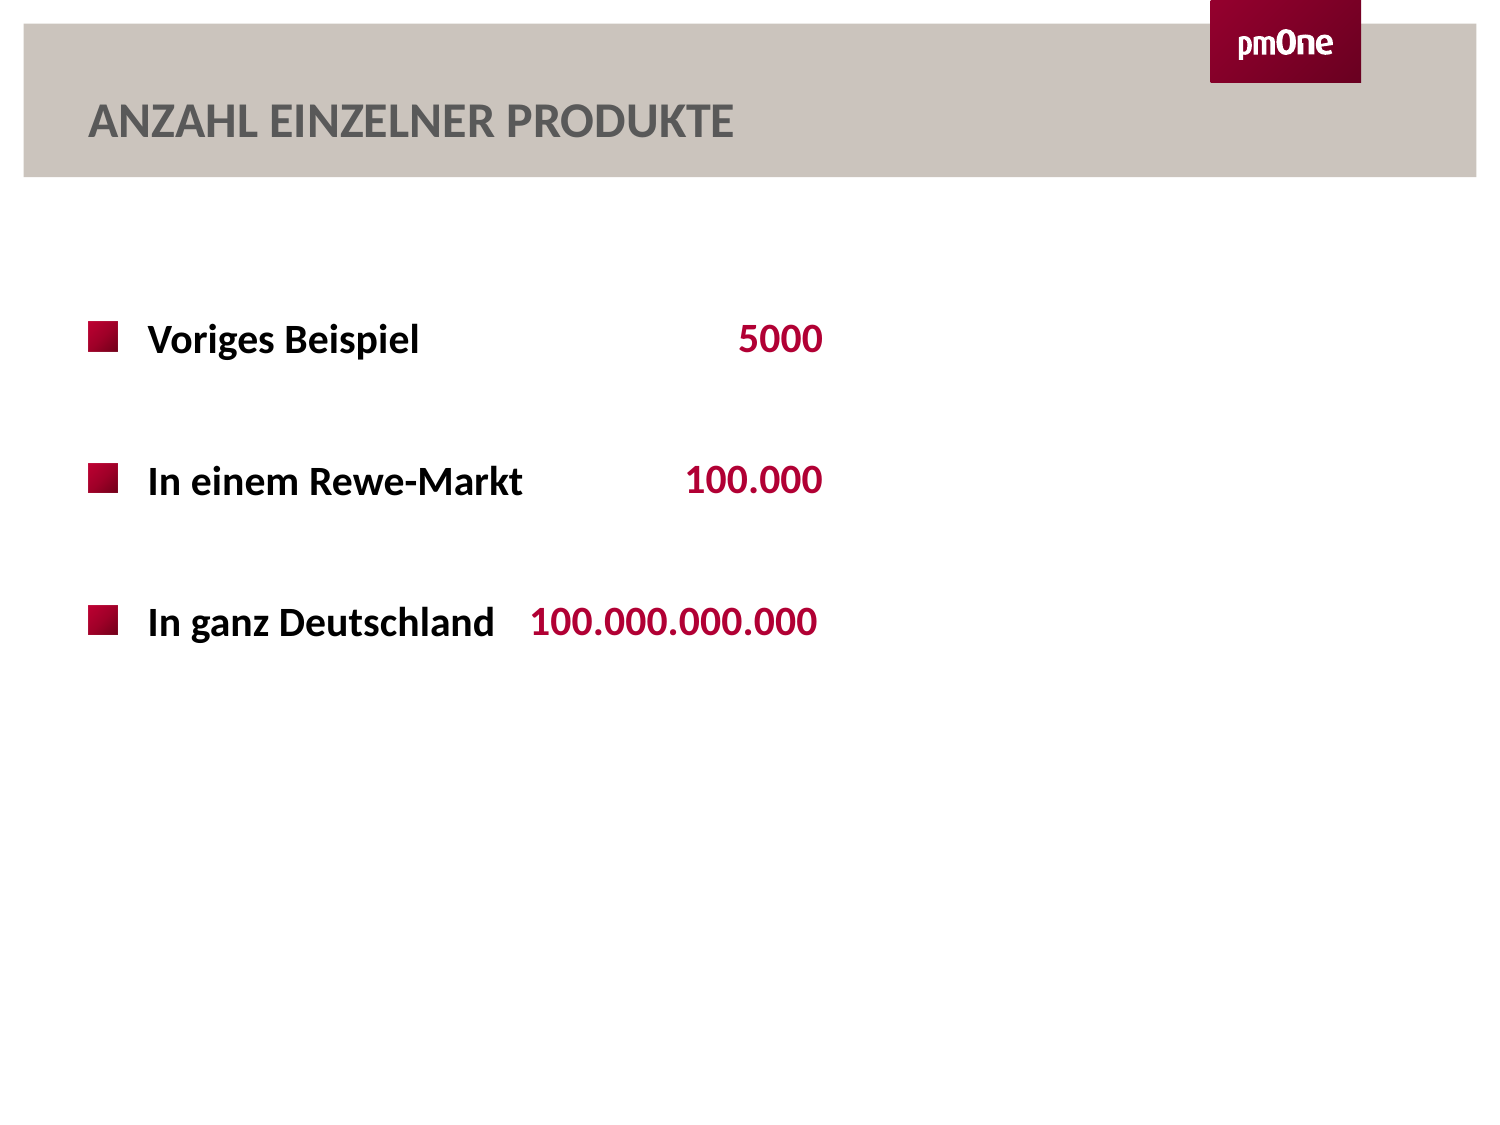

# Anzahl einzelner Produkte

Voriges Beispiel

In einem Rewe-Markt

In ganz Deutschland

5000
100.000
100.000.000.000